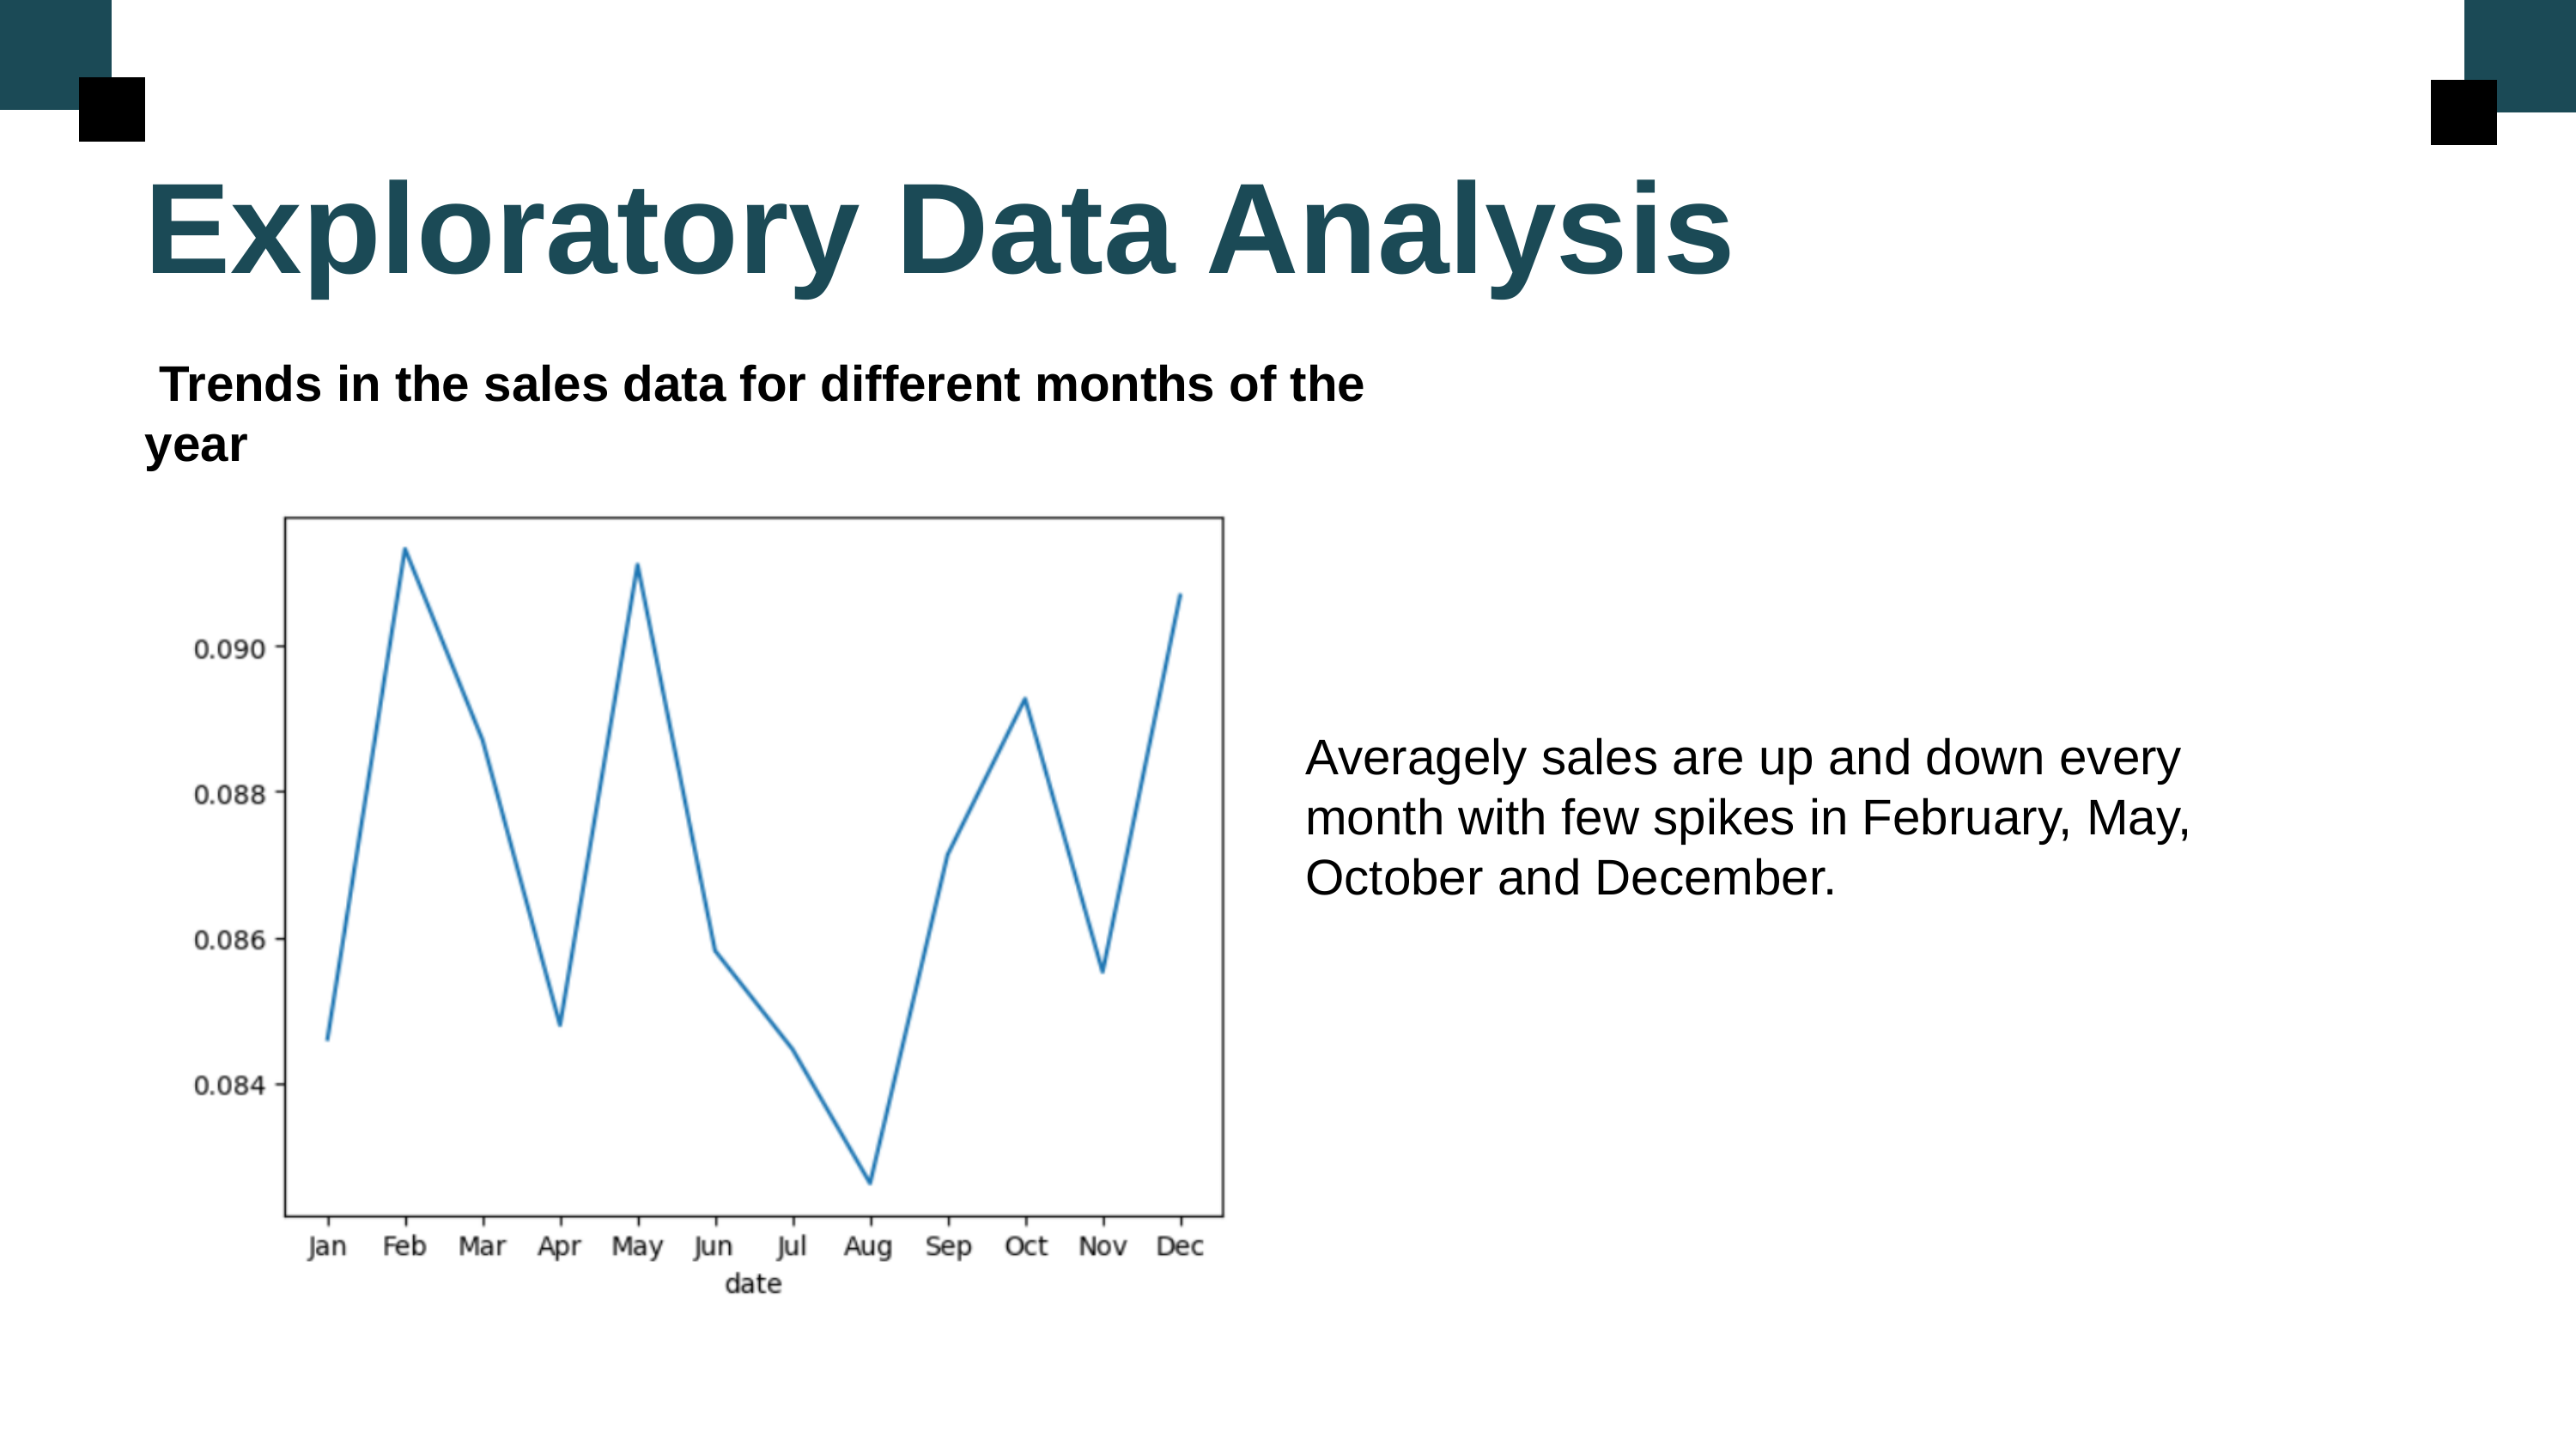

Exploratory Data Analysis
 Trends in the sales data for different months of the year

Averagely sales are up and down every month with few spikes in February, May, October and December.